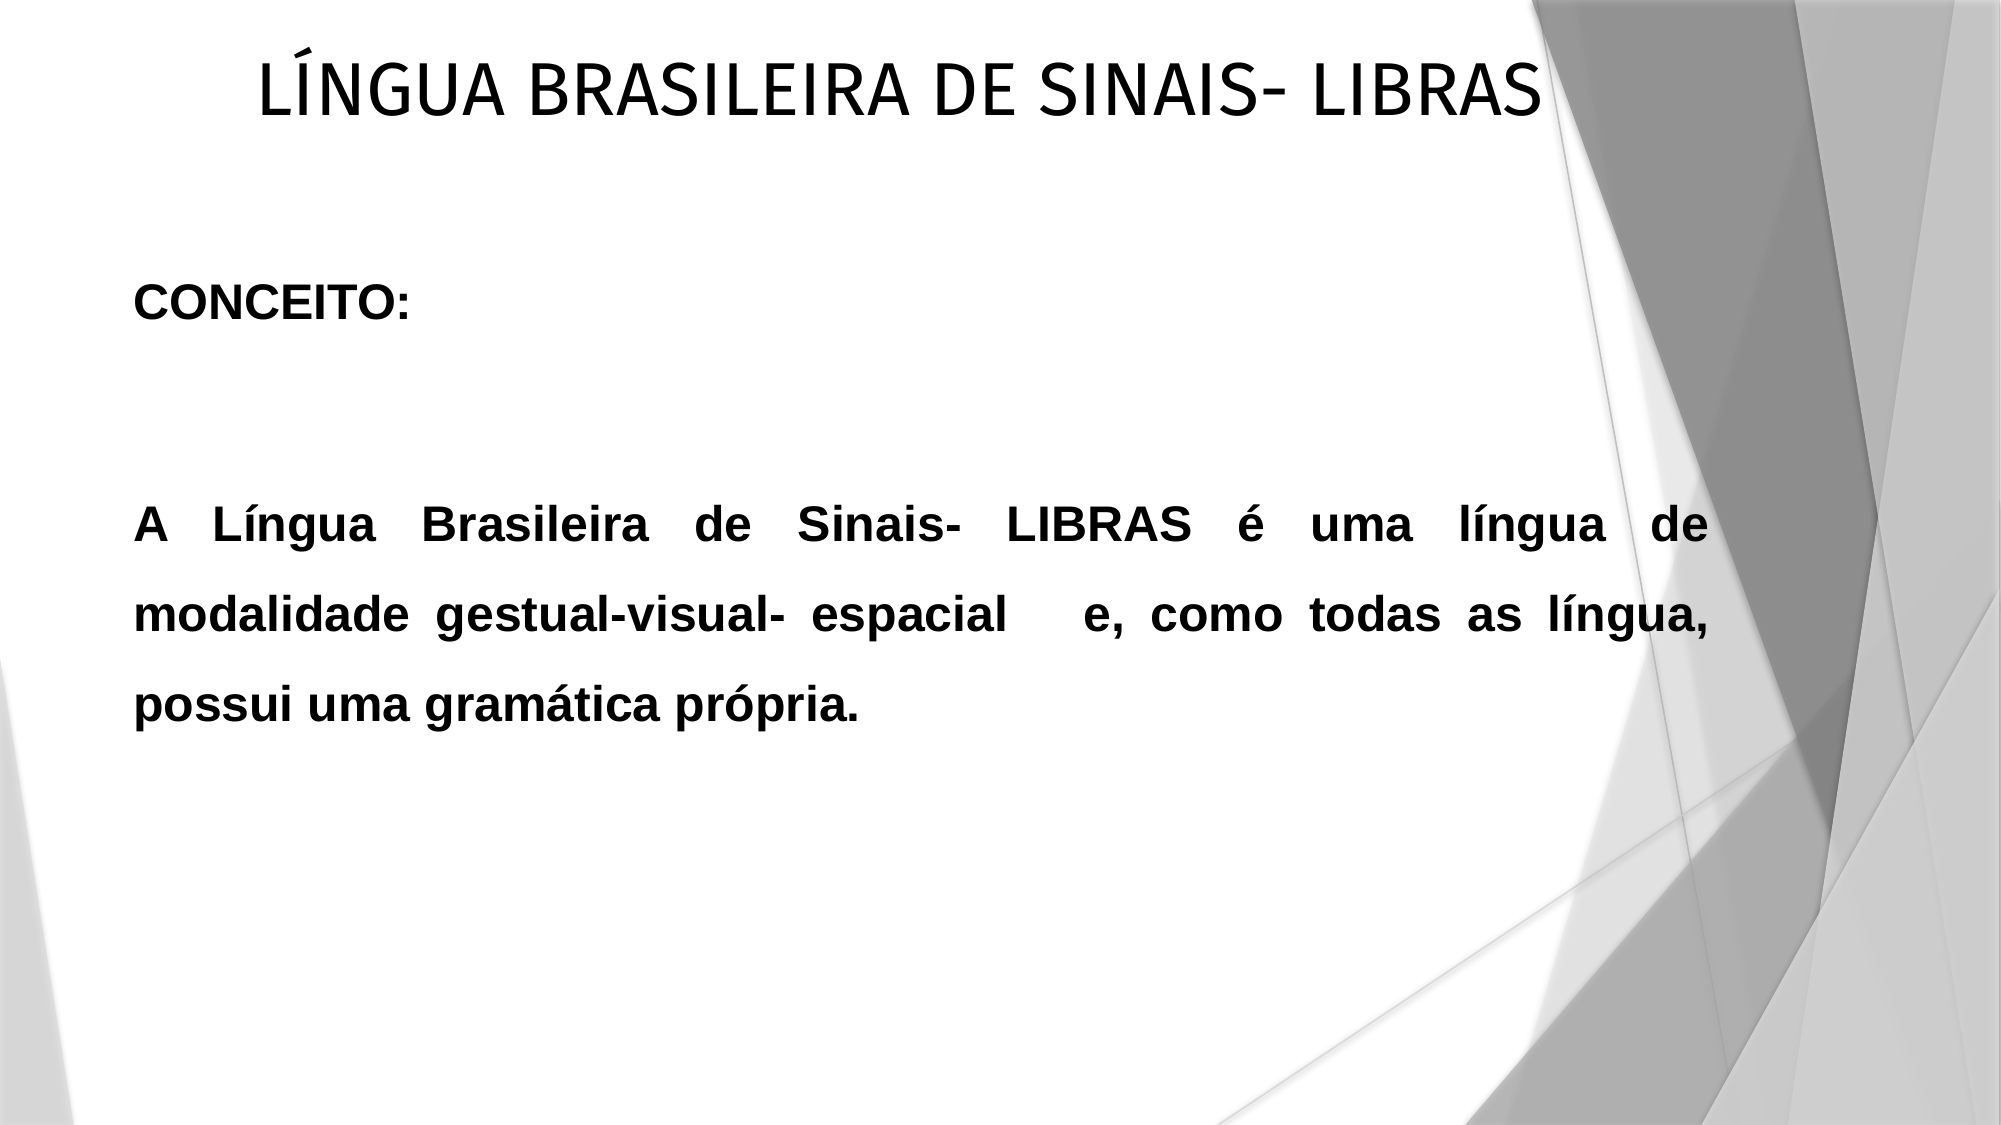

LÍNGUA BRASILEIRA DE SINAIS- LIBRAS
CONCEITO:

A Língua Brasileira de Sinais- LIBRAS é uma língua de modalidade gestual-visual- espacial   e, como todas as língua, possui uma gramática própria.